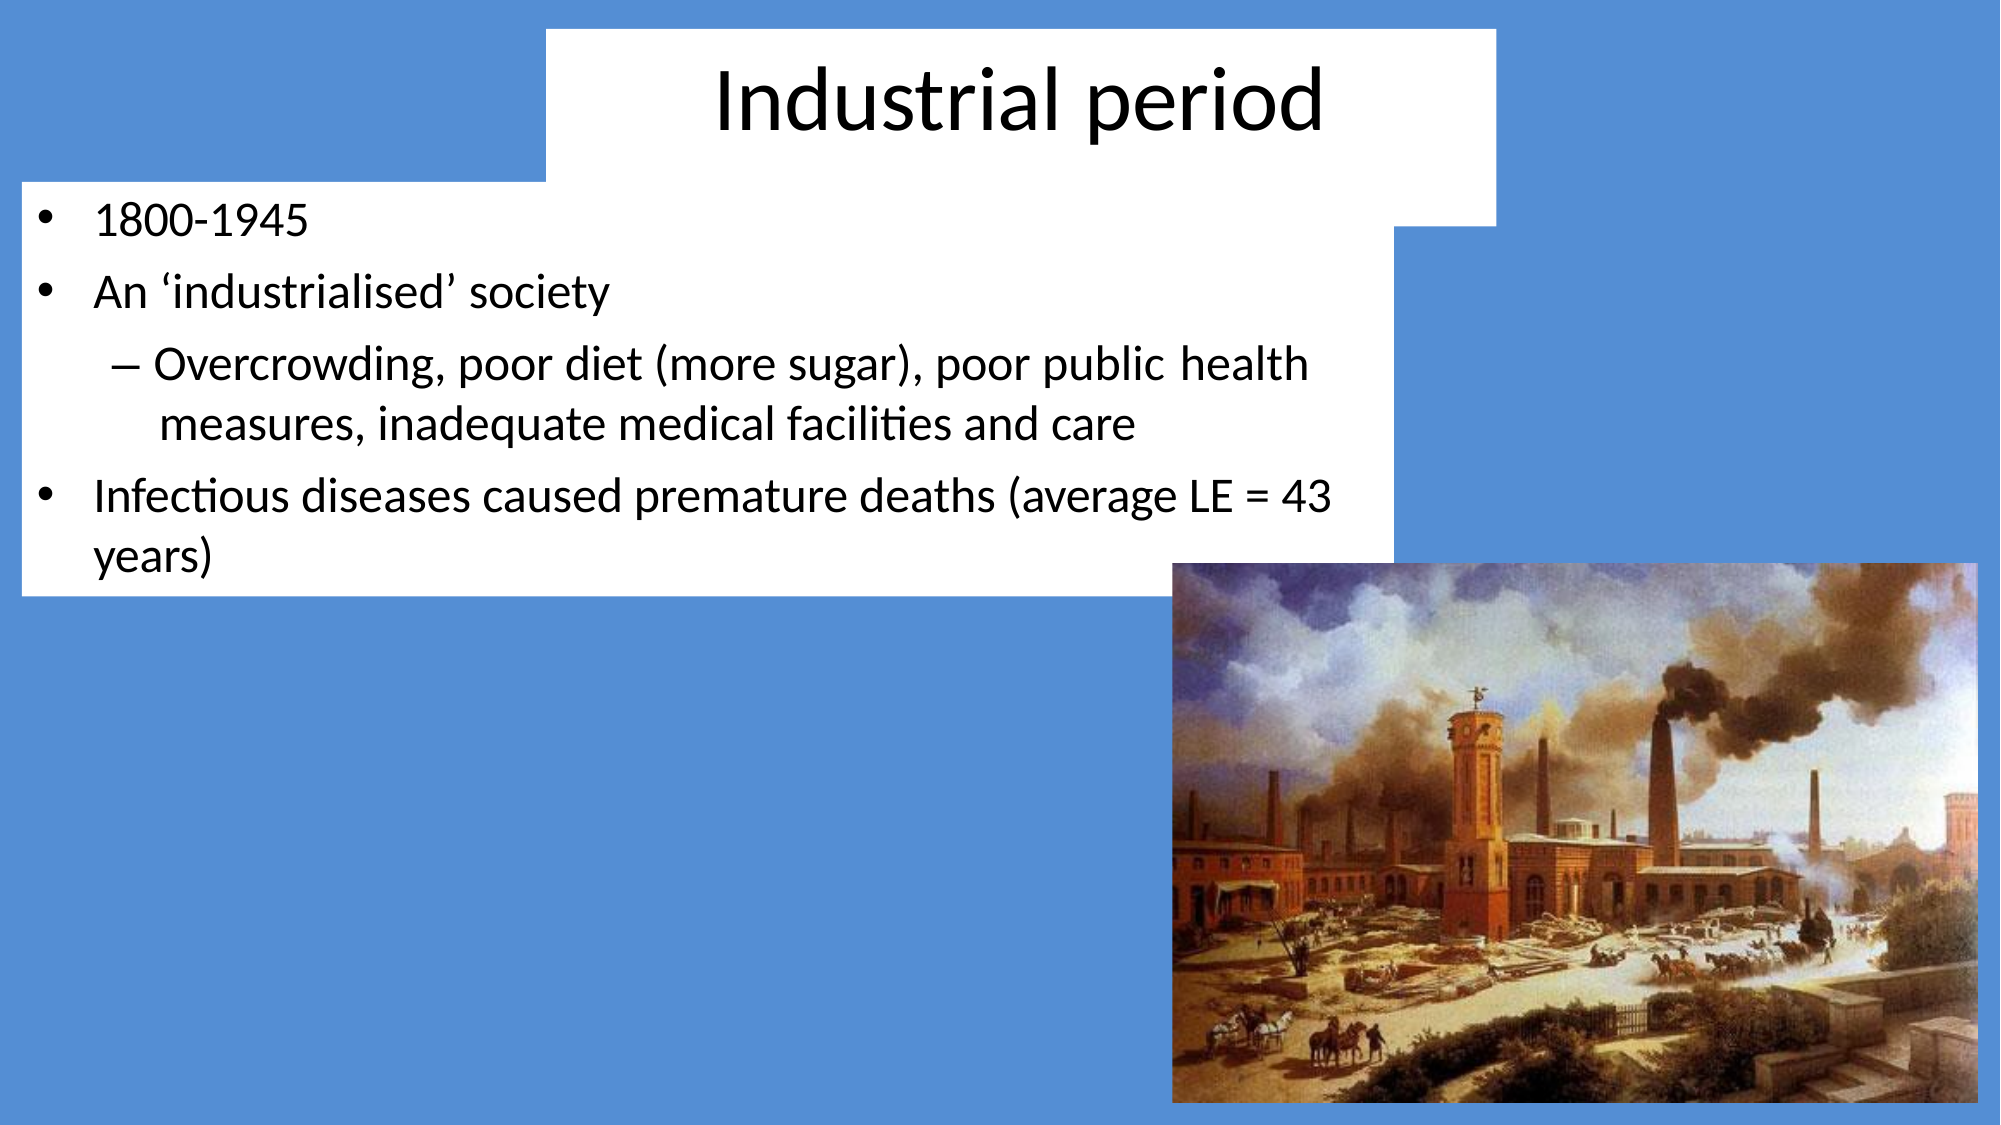

# Industrial period
1800-1945
An ‘industrialised’ society
– Overcrowding, poor diet (more sugar), poor public health
measures, inadequate medical facilities and care
Infectious diseases caused premature deaths (average LE = 43
years)